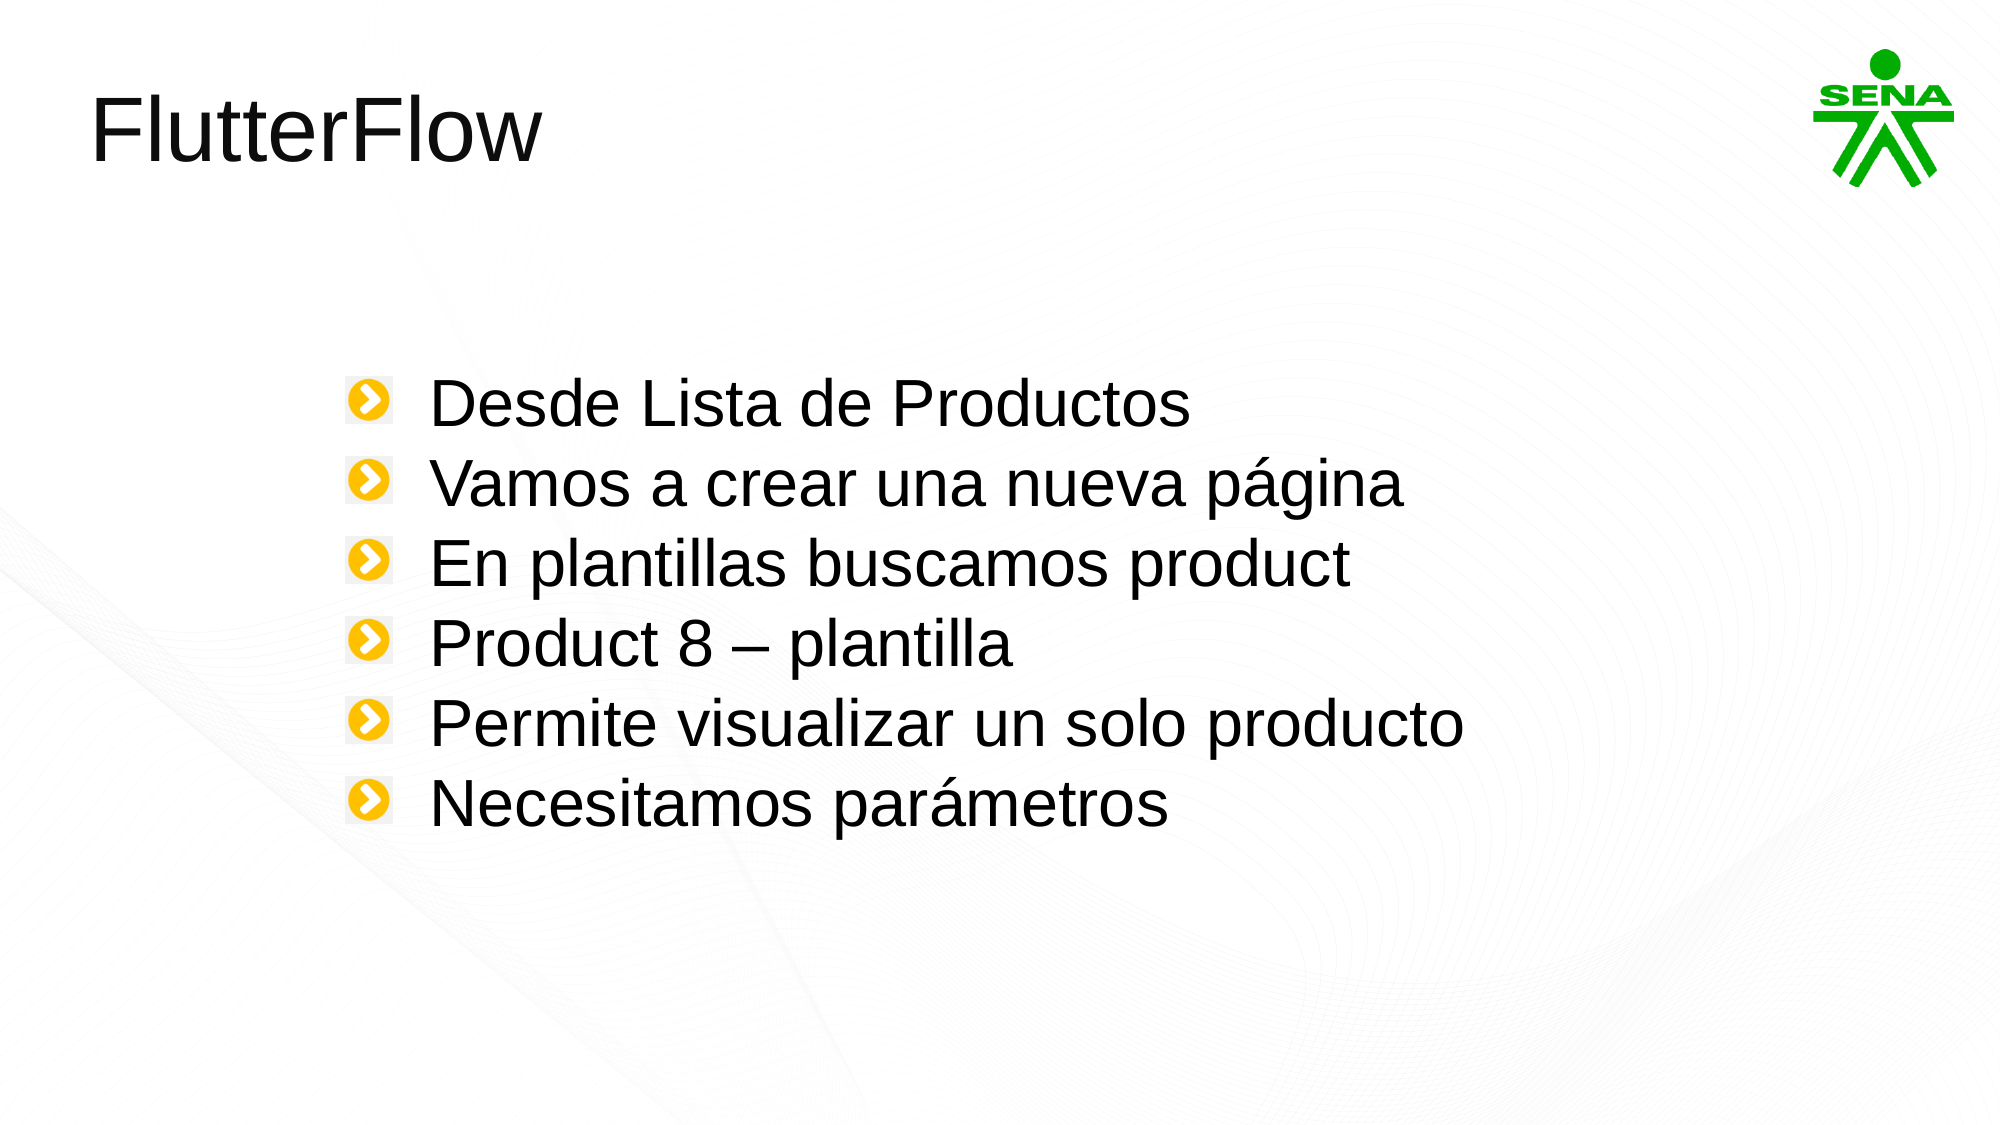

FlutterFlow
  Desde Lista de Productos
  Vamos a crear una nueva página
  En plantillas buscamos product
  Product 8 – plantilla
  Permite visualizar un solo producto
  Necesitamos parámetros